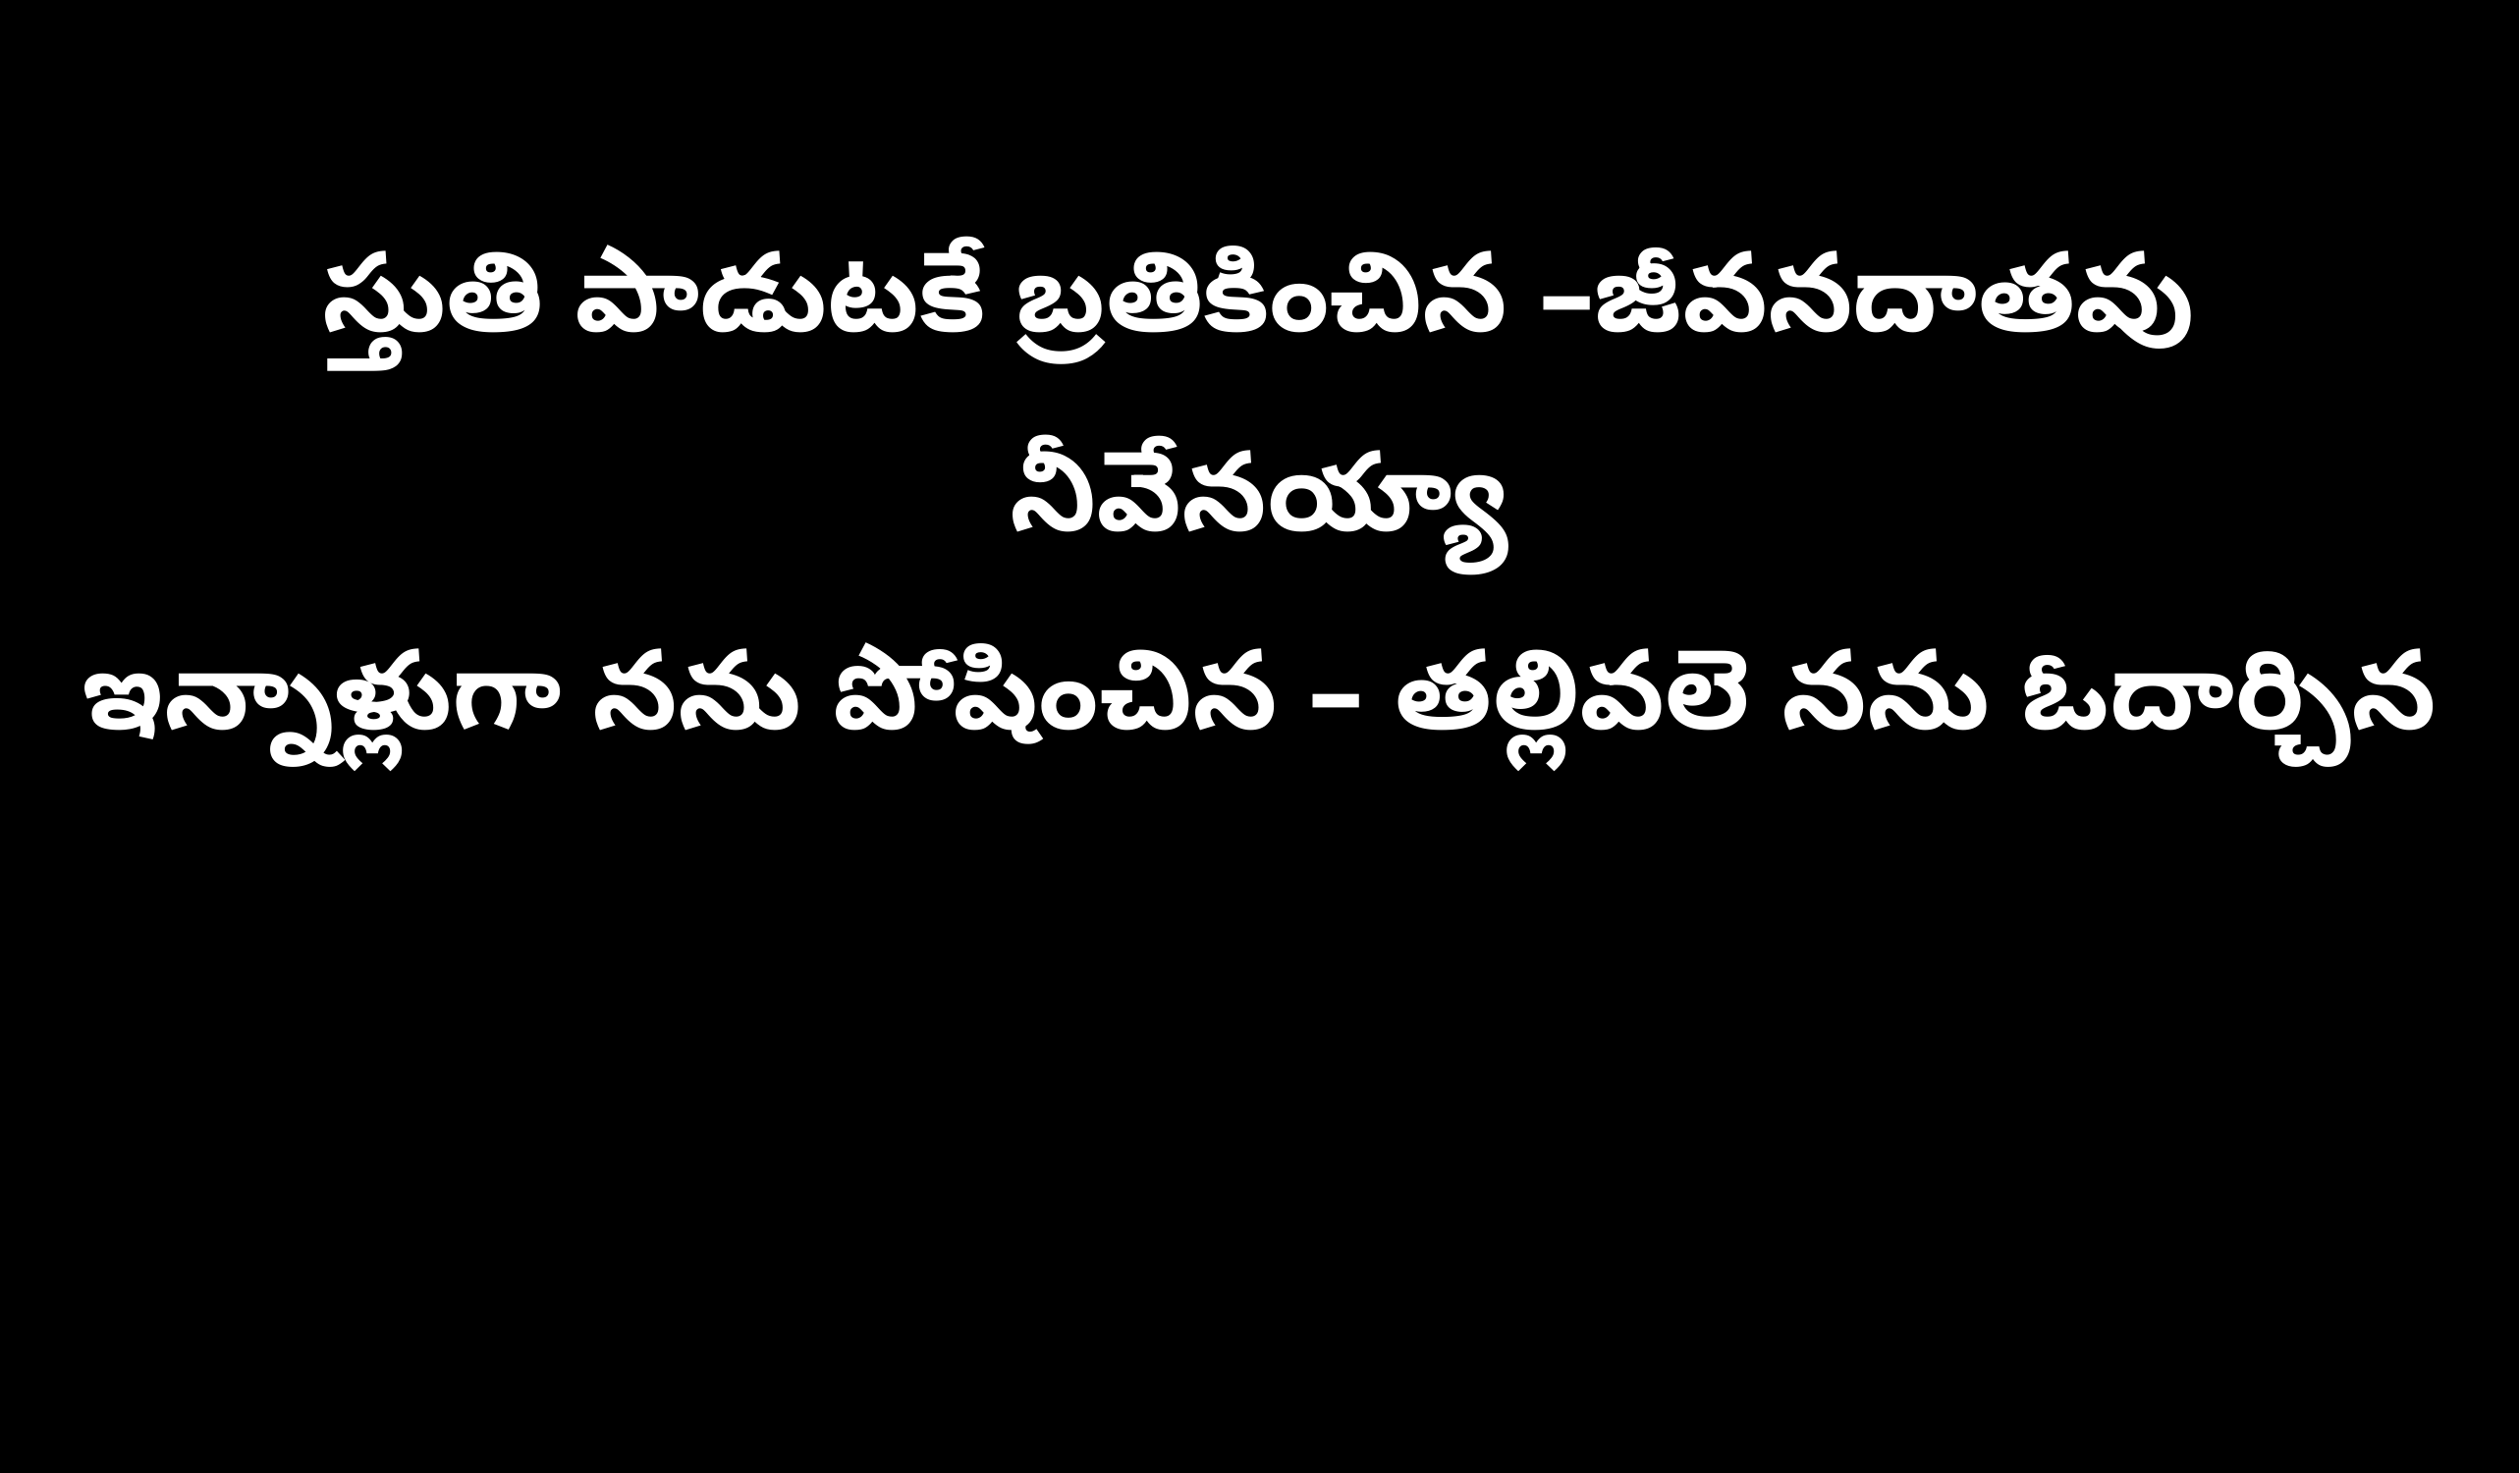

స్తుతి పాడుటకే బ్రతికించిన –జీవనదాతవు నీవేనయ్యా
ఇన్నాళ్లుగా నను పోషించిన – తల్లివలె నను ఓదార్చిన